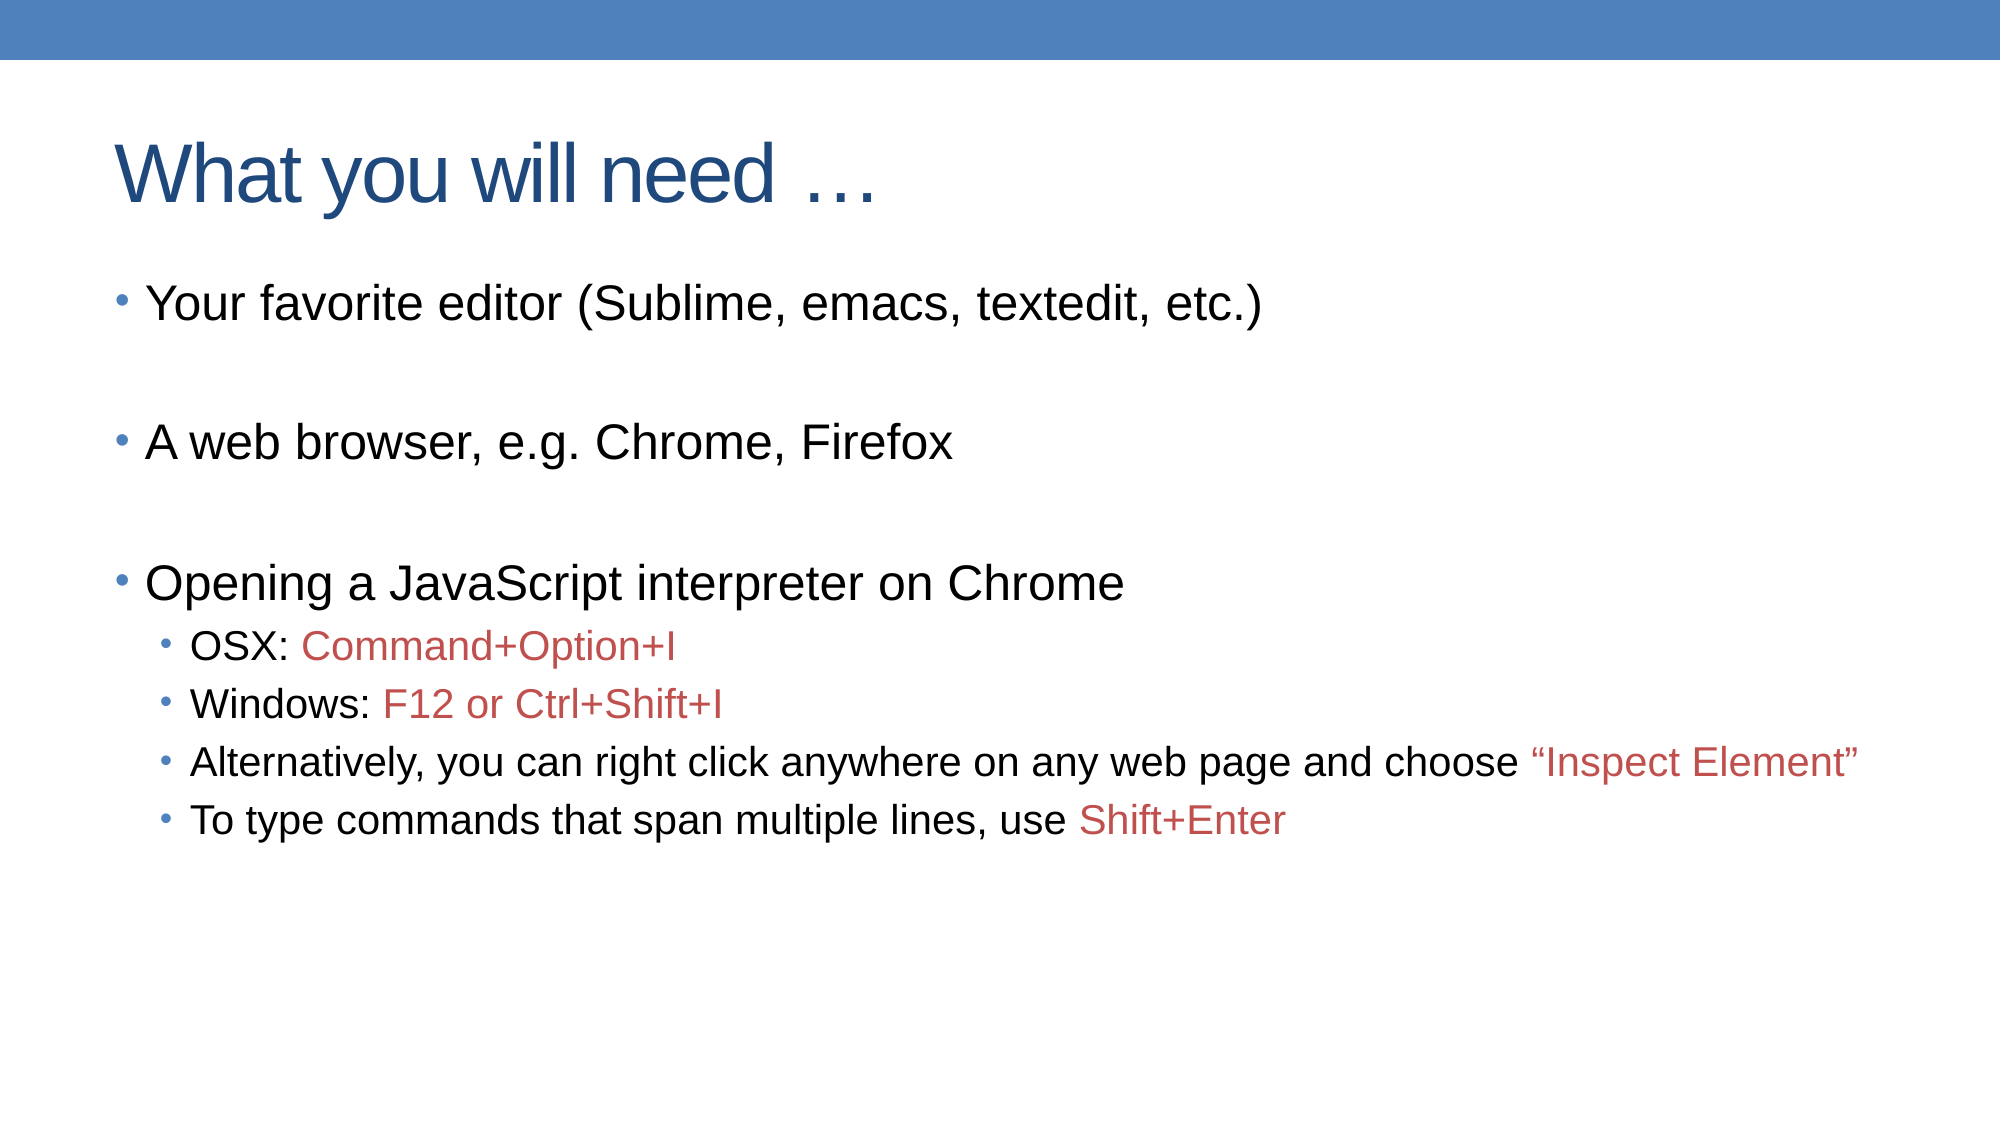

# What you will need …
Your favorite editor (Sublime, emacs, textedit, etc.)

A web browser, e.g. Chrome, Firefox

Opening a JavaScript interpreter on Chrome
OSX: Command+Option+I
Windows: F12 or Ctrl+Shift+I
Alternatively, you can right click anywhere on any web page and choose “Inspect Element”
To type commands that span multiple lines, use Shift+Enter